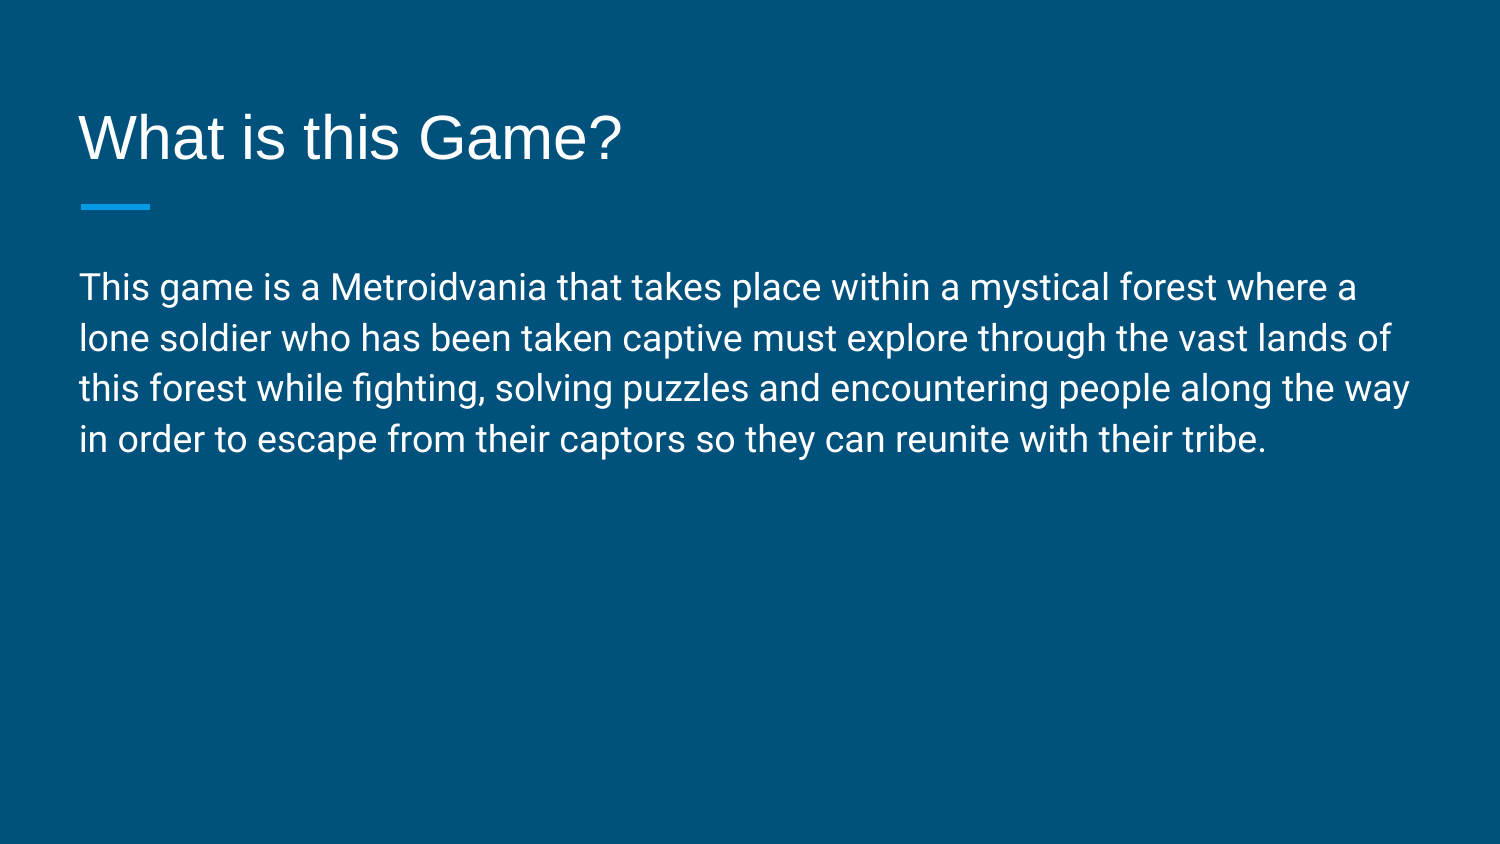

# What is this Game?
This game is a Metroidvania that takes place within a mystical forest where a lone soldier who has been taken captive must explore through the vast lands of this forest while fighting, solving puzzles and encountering people along the way in order to escape from their captors so they can reunite with their tribe.